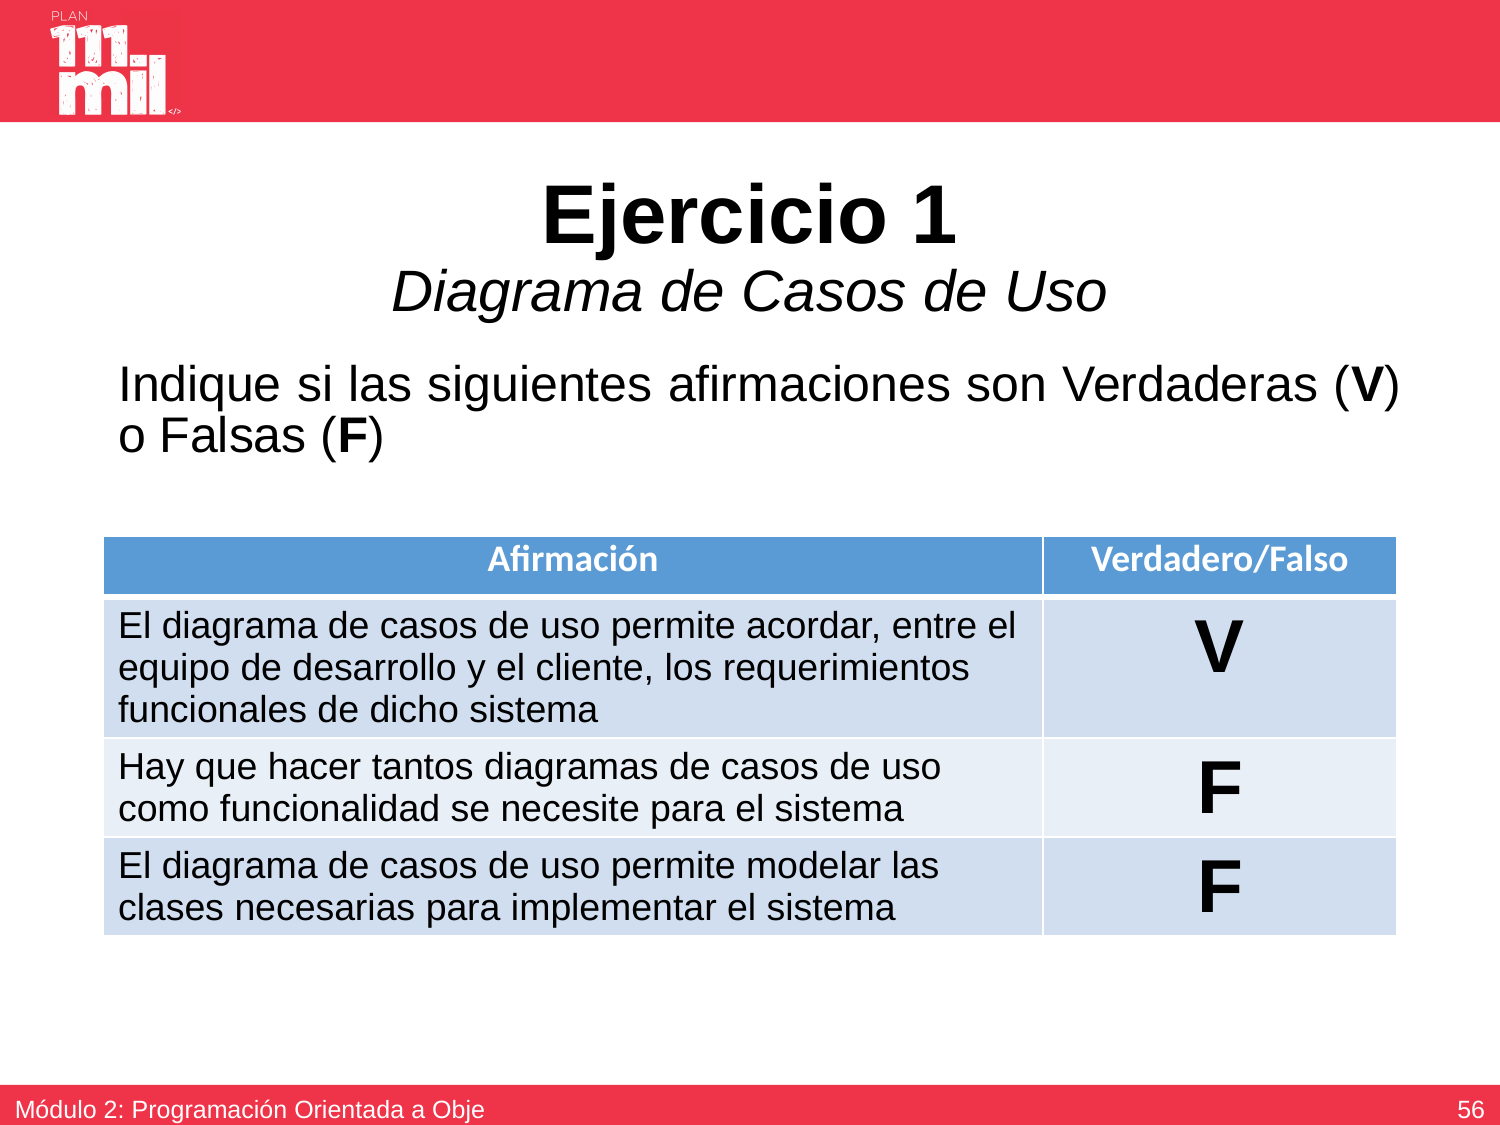

# Ejercicio 1 Diagrama de Casos de Uso
Indique si las siguientes afirmaciones son Verdaderas (V) o Falsas (F)

| Afirmación | Verdadero/Falso |
| --- | --- |
| El diagrama de casos de uso permite acordar, entre el equipo de desarrollo y el cliente, los requerimientos funcionales de dicho sistema | V |
| Hay que hacer tantos diagramas de casos de uso como funcionalidad se necesite para el sistema | F |
| El diagrama de casos de uso permite modelar las clases necesarias para implementar el sistema | F |
56
Módulo 2: Programación Orientada a Objetos